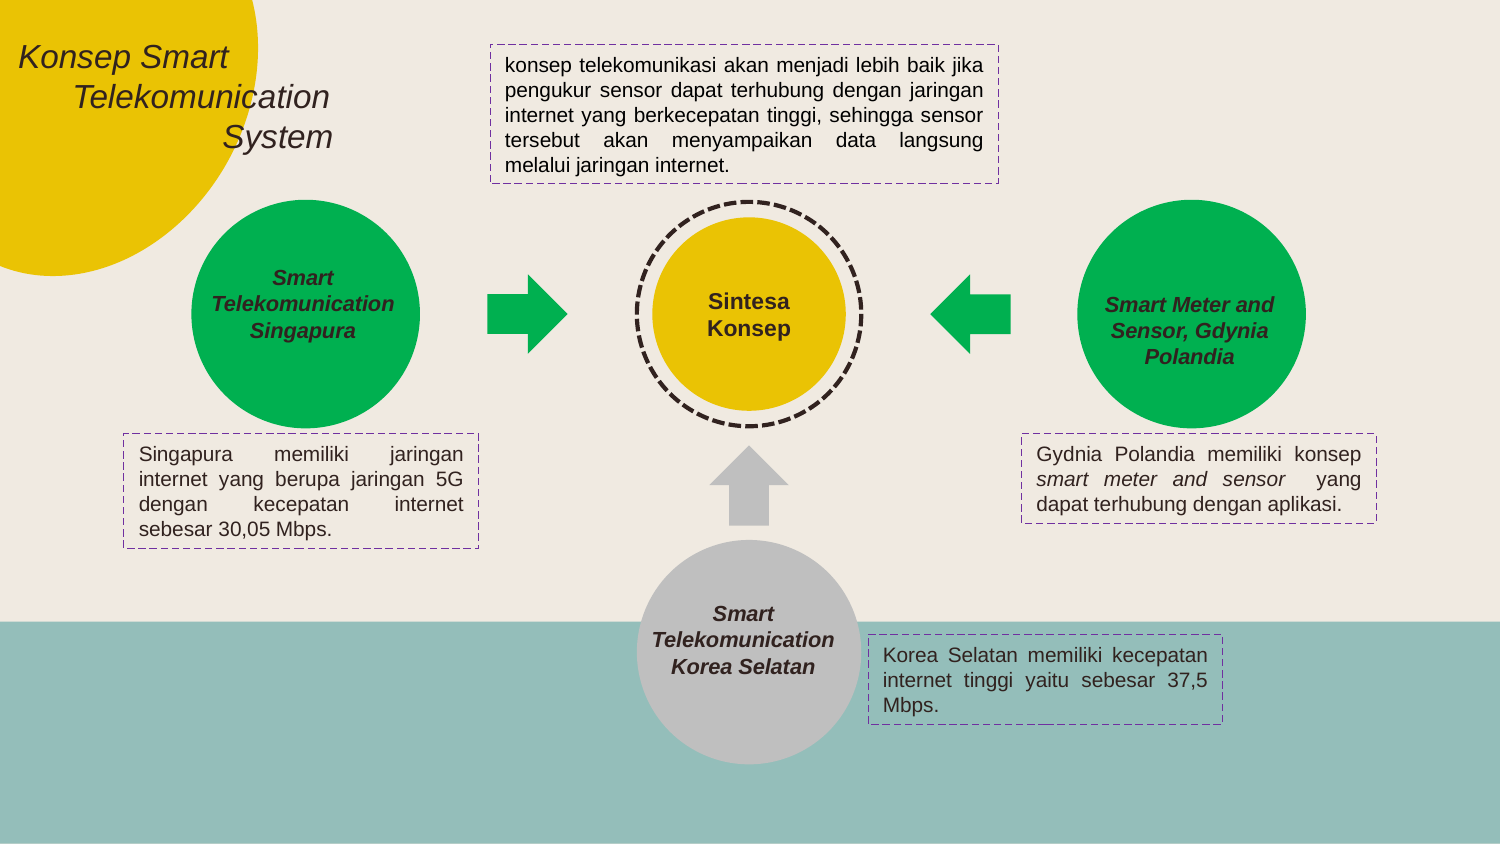

Konsep Smart Telekomunication 	System
konsep telekomunikasi akan menjadi lebih baik jika pengukur sensor dapat terhubung dengan jaringan internet yang berkecepatan tinggi, sehingga sensor tersebut akan menyampaikan data langsung melalui jaringan internet.

Sintesa Konsep
Smart Telekomunication Singapura

Smart Meter and Sensor, Gdynia Polandia
Singapura memiliki jaringan internet yang berupa jaringan 5G dengan kecepatan internet sebesar 30,05 Mbps.
Gydnia Polandia memiliki konsep smart meter and sensor  yang dapat terhubung dengan aplikasi.

Smart Telekomunication Korea Selatan
Korea Selatan memiliki kecepatan internet tinggi yaitu sebesar 37,5 Mbps.